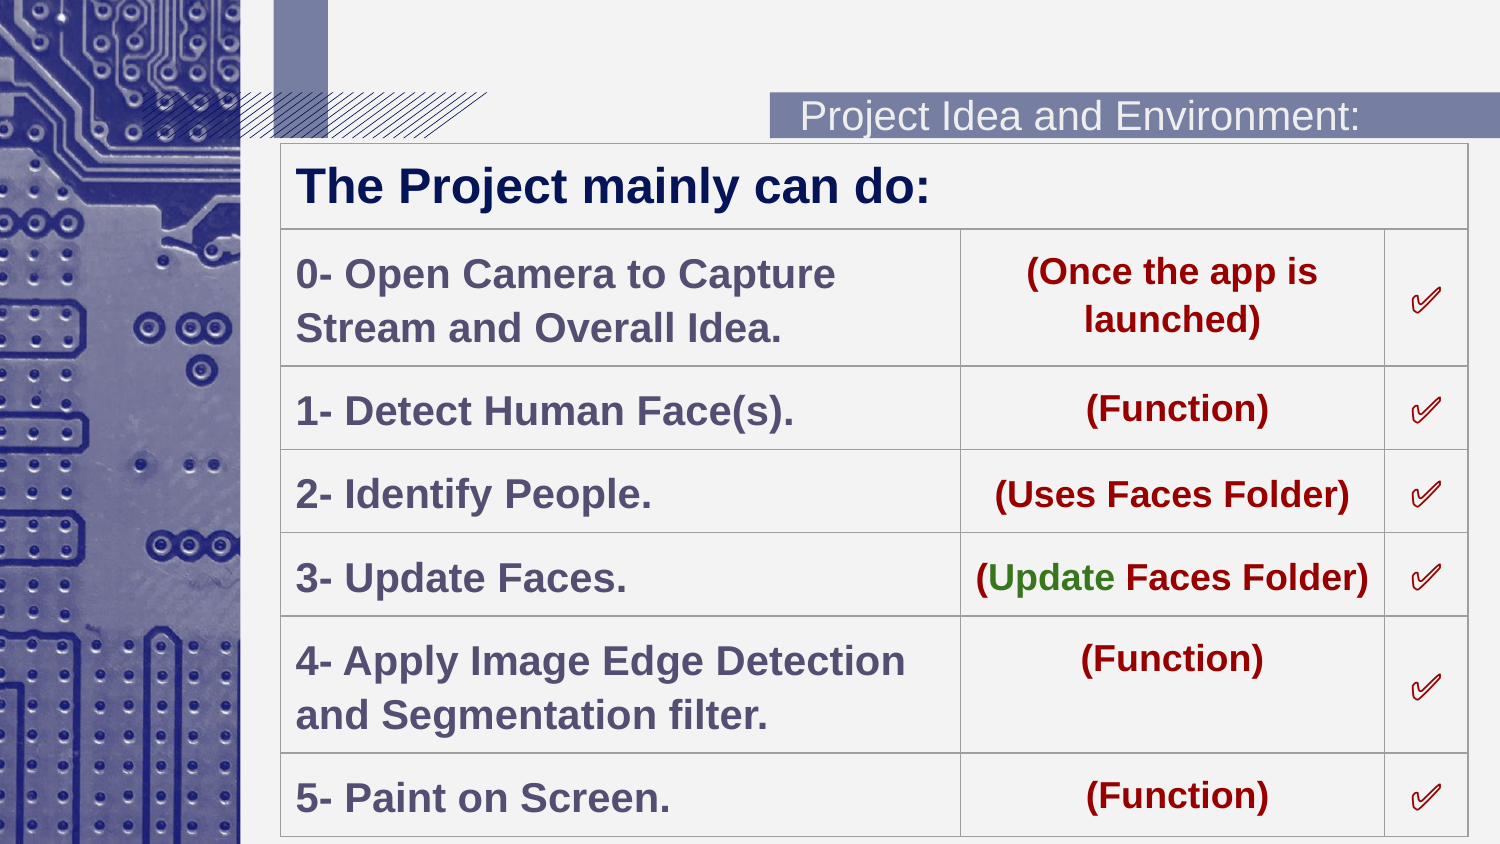

# Project Idea and Environment:
| The Project mainly can do: |  |  |
| --- | --- | --- |
| 0- Open Camera to Capture Stream and Overall Idea. | (Once the app is launched) | ✅ |
| 1- Detect Human Face(s). | (Function) | ✅ |
| 2- Identify People. | (Uses Faces Folder) | ✅ |
| 3- Update Faces. | (Update Faces Folder) | ✅ |
| 4- Apply Image Edge Detection and Segmentation filter. | (Function) | ✅ |
| 5- Paint on Screen. | (Function) | ✅ |